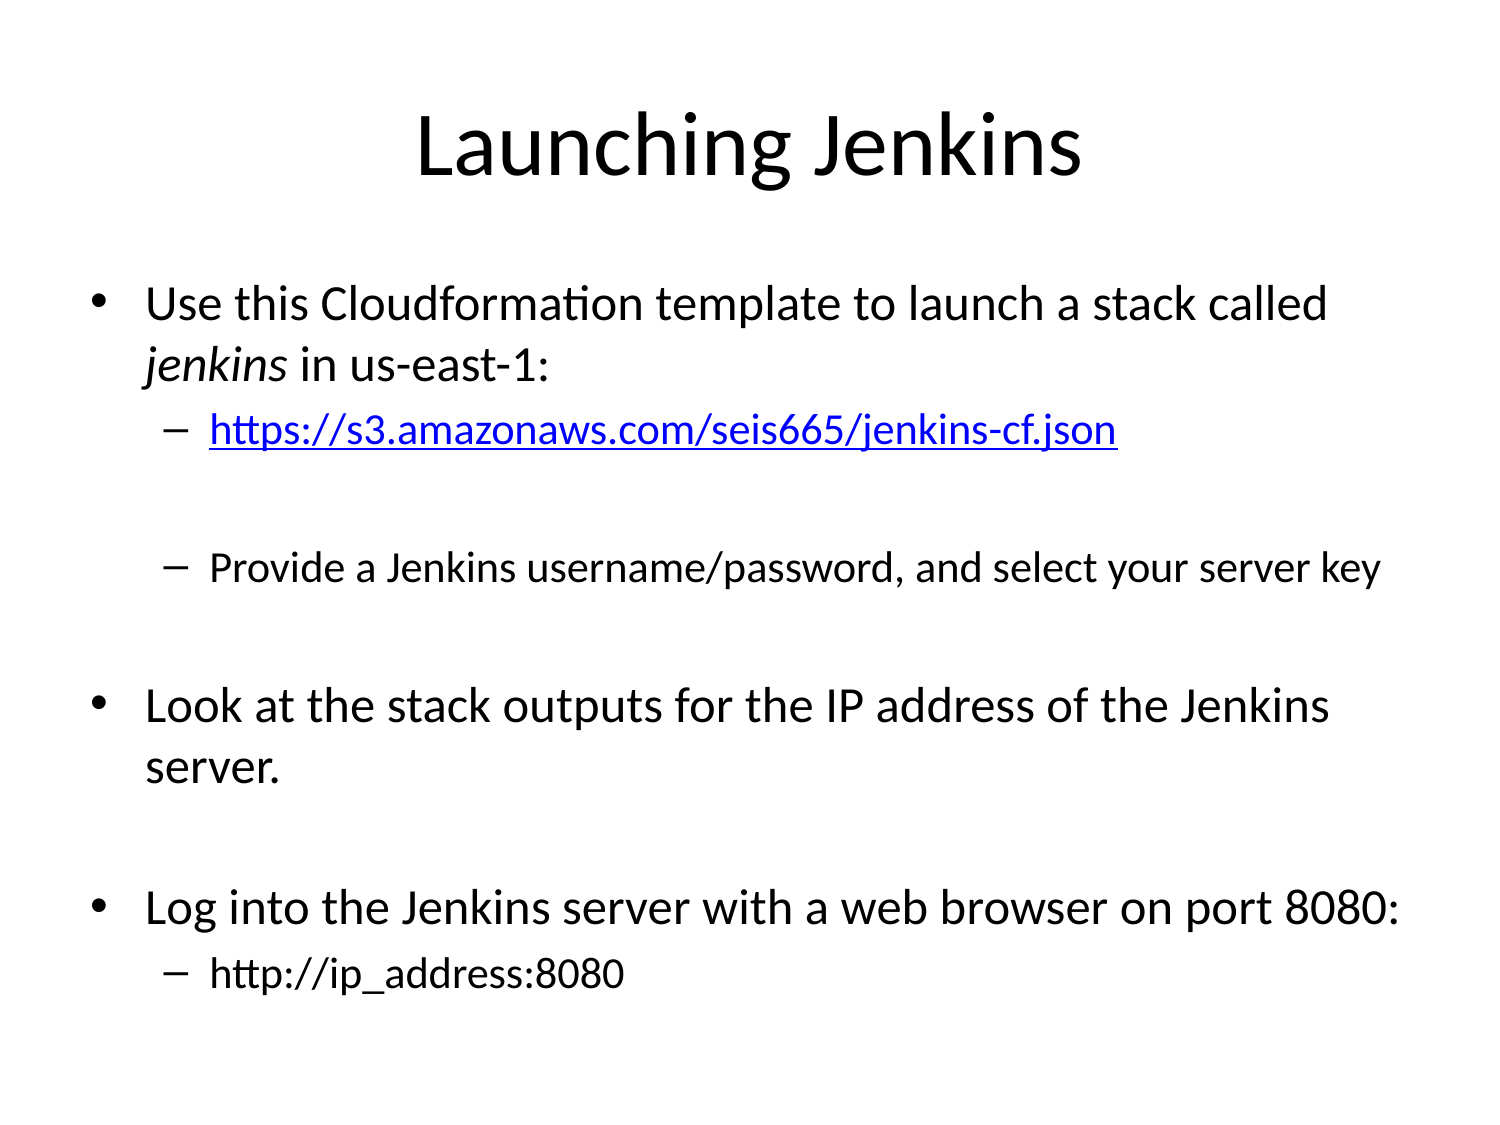

# Launching Jenkins
Use this Cloudformation template to launch a stack called jenkins in us-east-1:
https://s3.amazonaws.com/seis665/jenkins-cf.json

Provide a Jenkins username/password, and select your server key

Look at the stack outputs for the IP address of the Jenkins server.

Log into the Jenkins server with a web browser on port 8080:
http://ip_address:8080